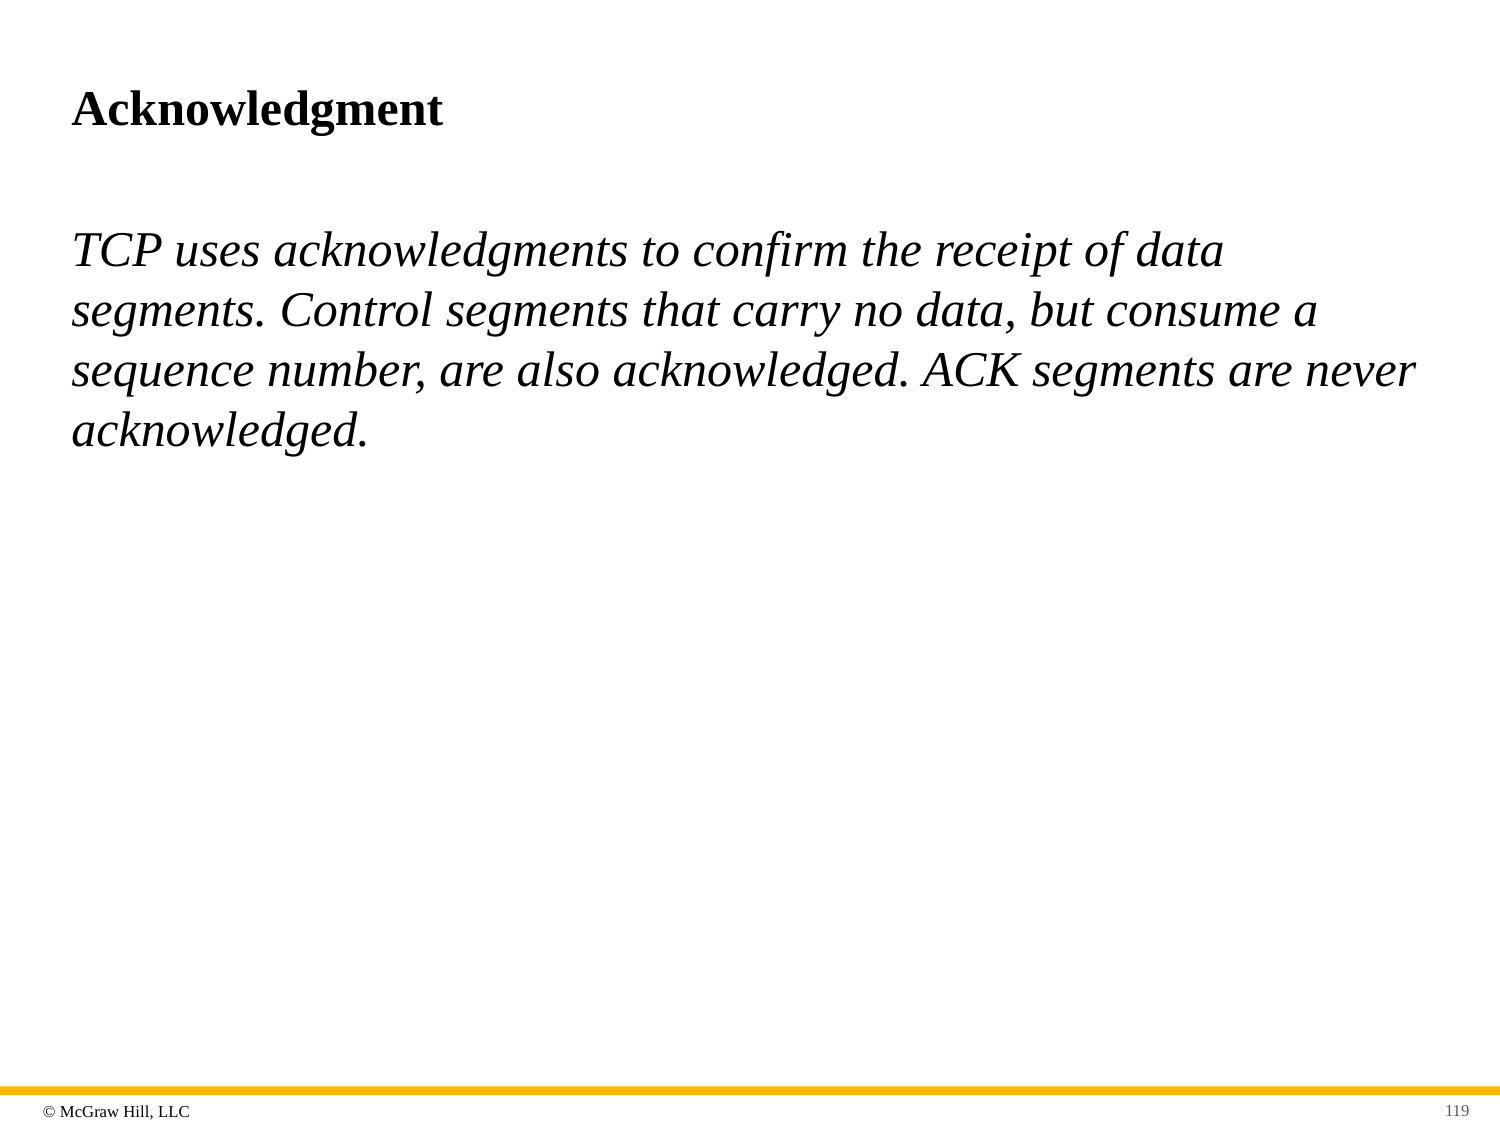

# Acknowledgment
TCP uses acknowledgments to confirm the receipt of data segments. Control segments that carry no data, but consume a sequence number, are also acknowledged. ACK segments are never acknowledged.
119